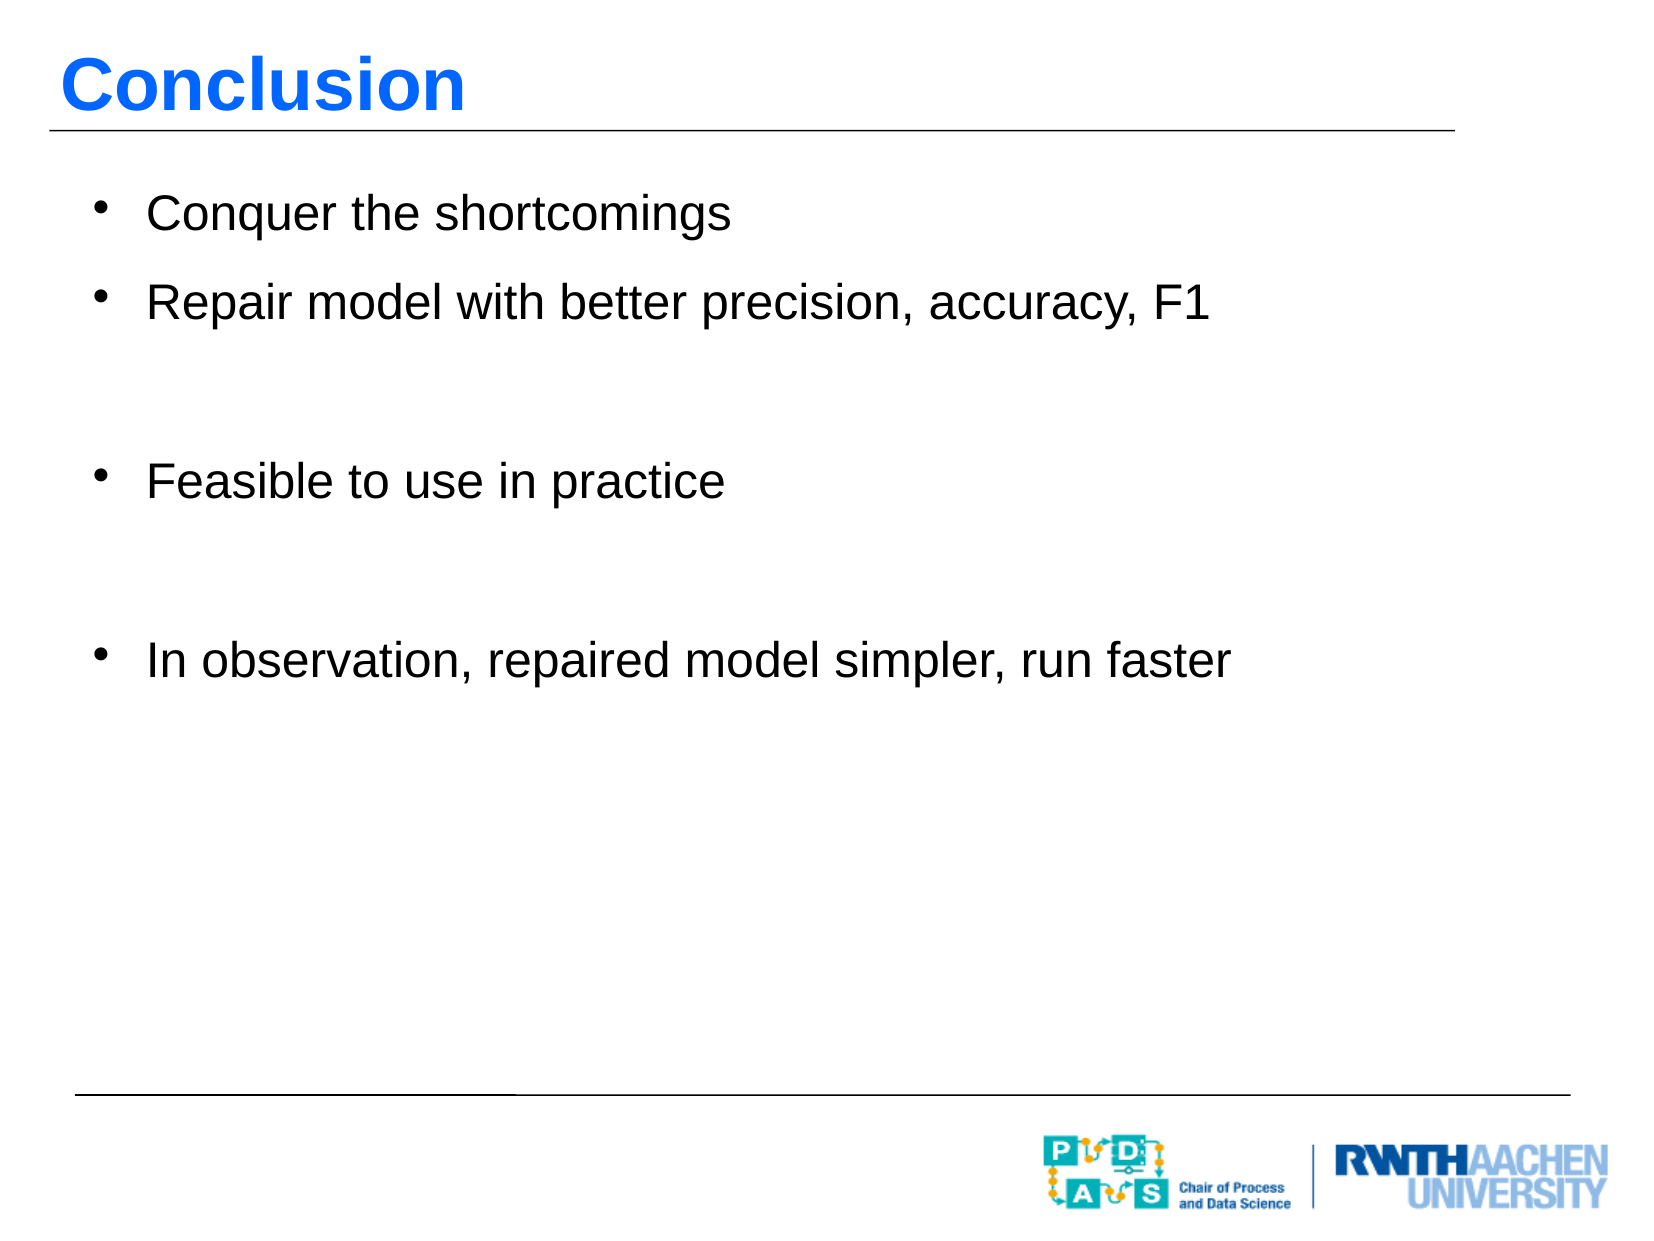

Conclusion
Conquer the shortcomings
Repair model with better precision, accuracy, F1

Feasible to use in practice

In observation, repaired model simpler, run faster